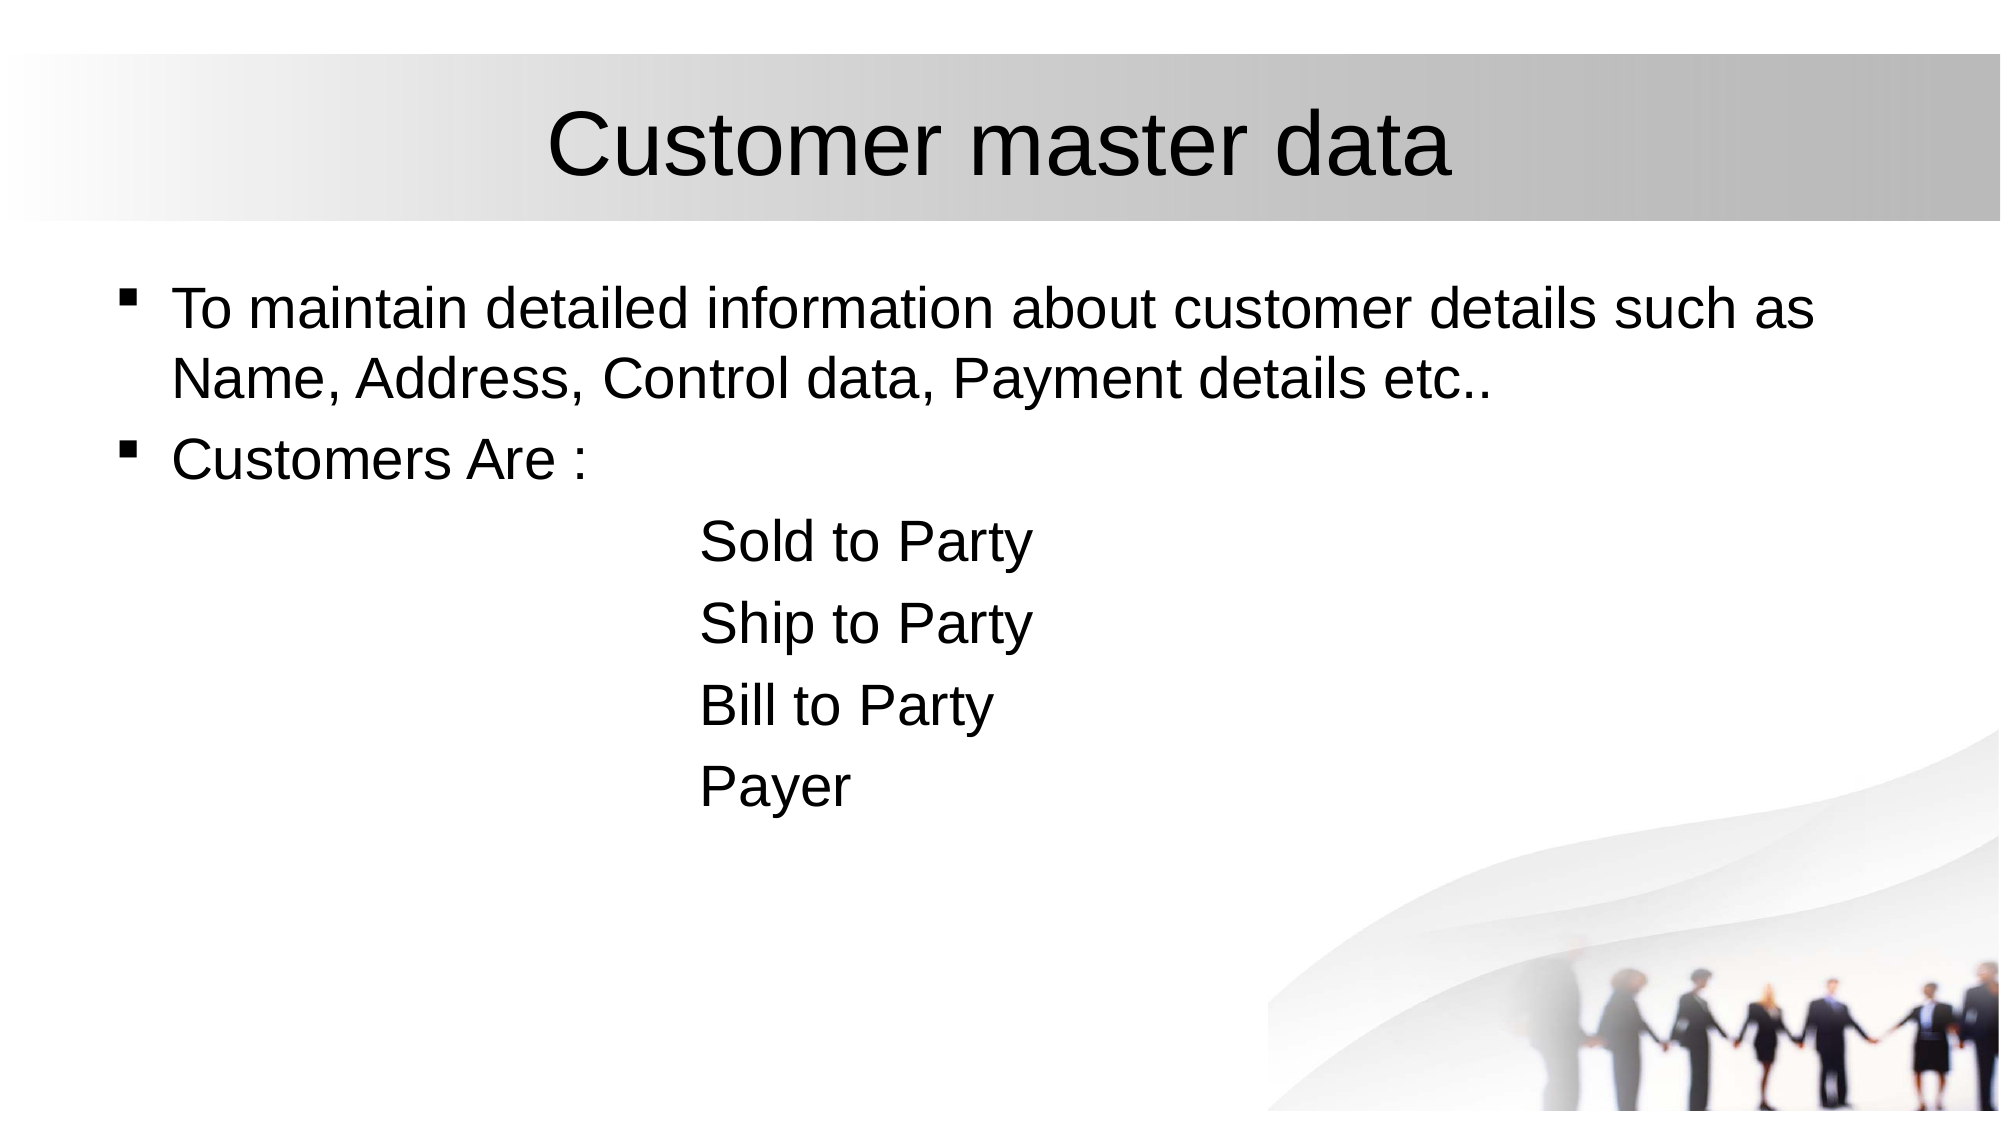

# Customer master data
To maintain detailed information about customer details such as Name, Address, Control data, Payment details etc..
Customers Are :
                                    Sold to Party
                                    Ship to Party
                                    Bill to Party
                                    Payer